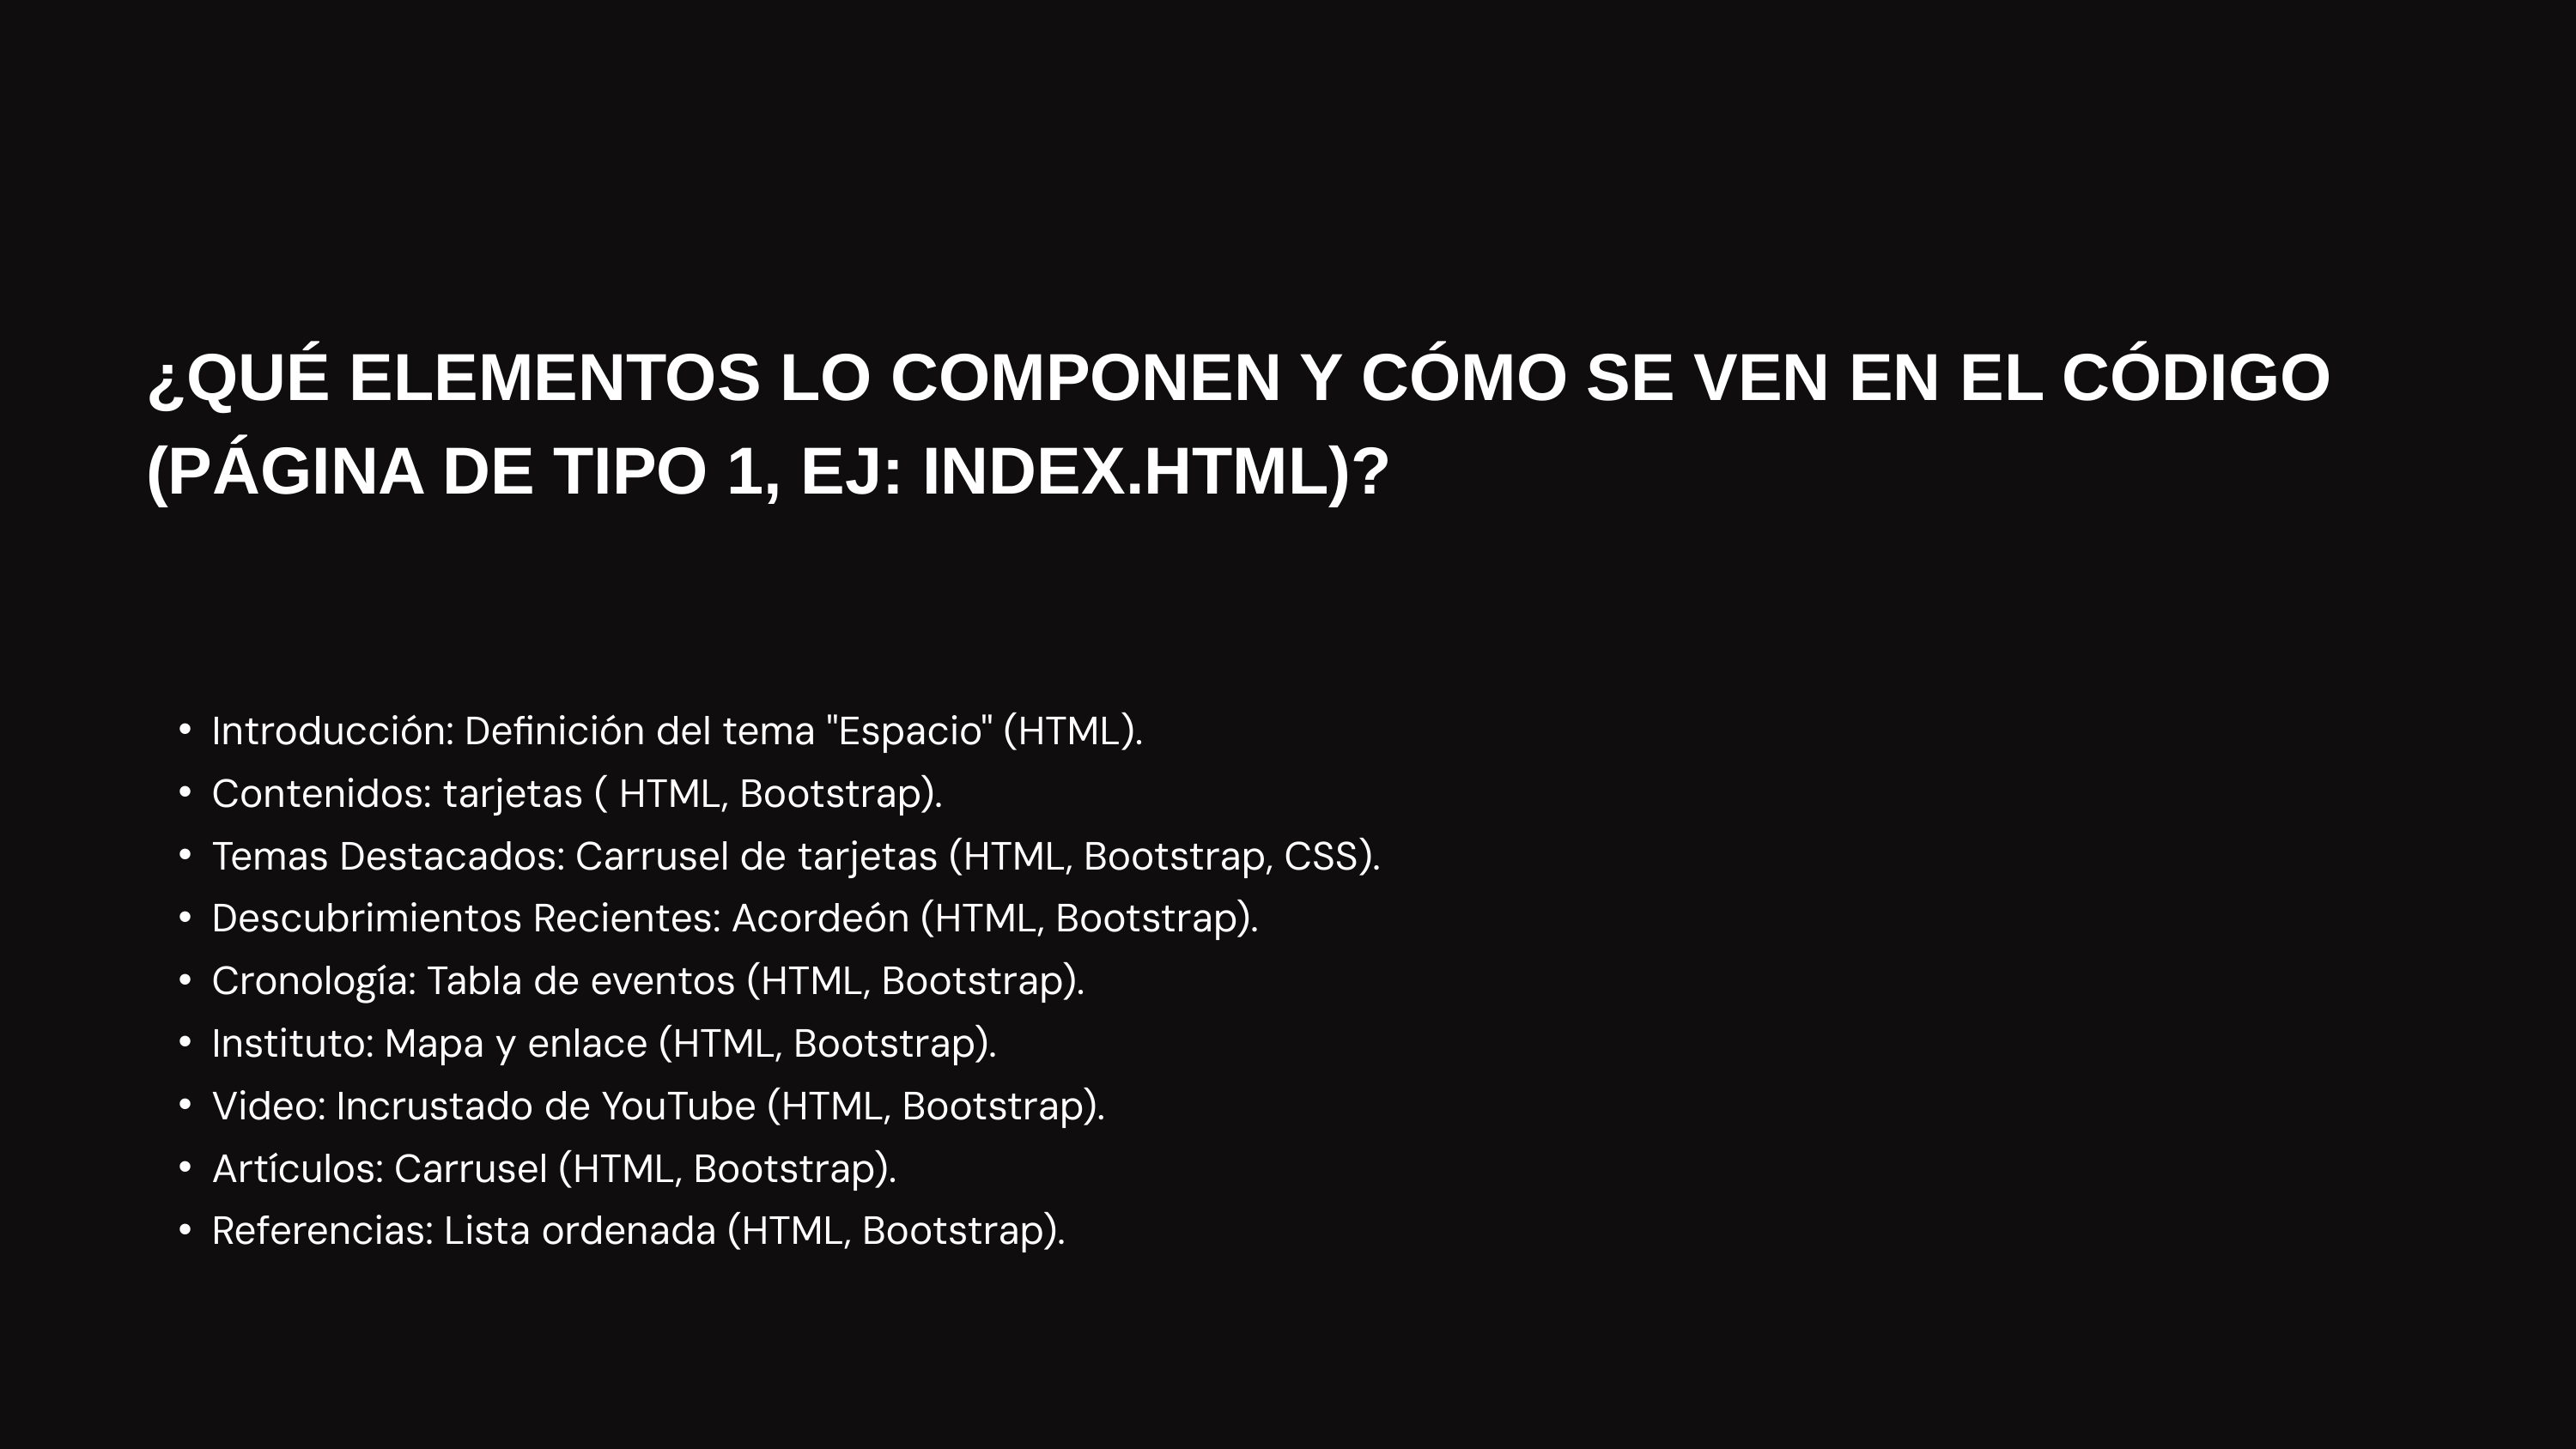

¿QUÉ ELEMENTOS LO COMPONEN Y CÓMO SE VEN EN EL CÓDIGO (PÁGINA DE TIPO 1, EJ: INDEX.HTML)?
Introducción: Definición del tema "Espacio" (HTML).
Contenidos: tarjetas ( HTML, Bootstrap).
Temas Destacados: Carrusel de tarjetas (HTML, Bootstrap, CSS).
Descubrimientos Recientes: Acordeón (HTML, Bootstrap).
Cronología: Tabla de eventos (HTML, Bootstrap).
Instituto: Mapa y enlace (HTML, Bootstrap).
Video: Incrustado de YouTube (HTML, Bootstrap).
Artículos: Carrusel (HTML, Bootstrap).
Referencias: Lista ordenada (HTML, Bootstrap).